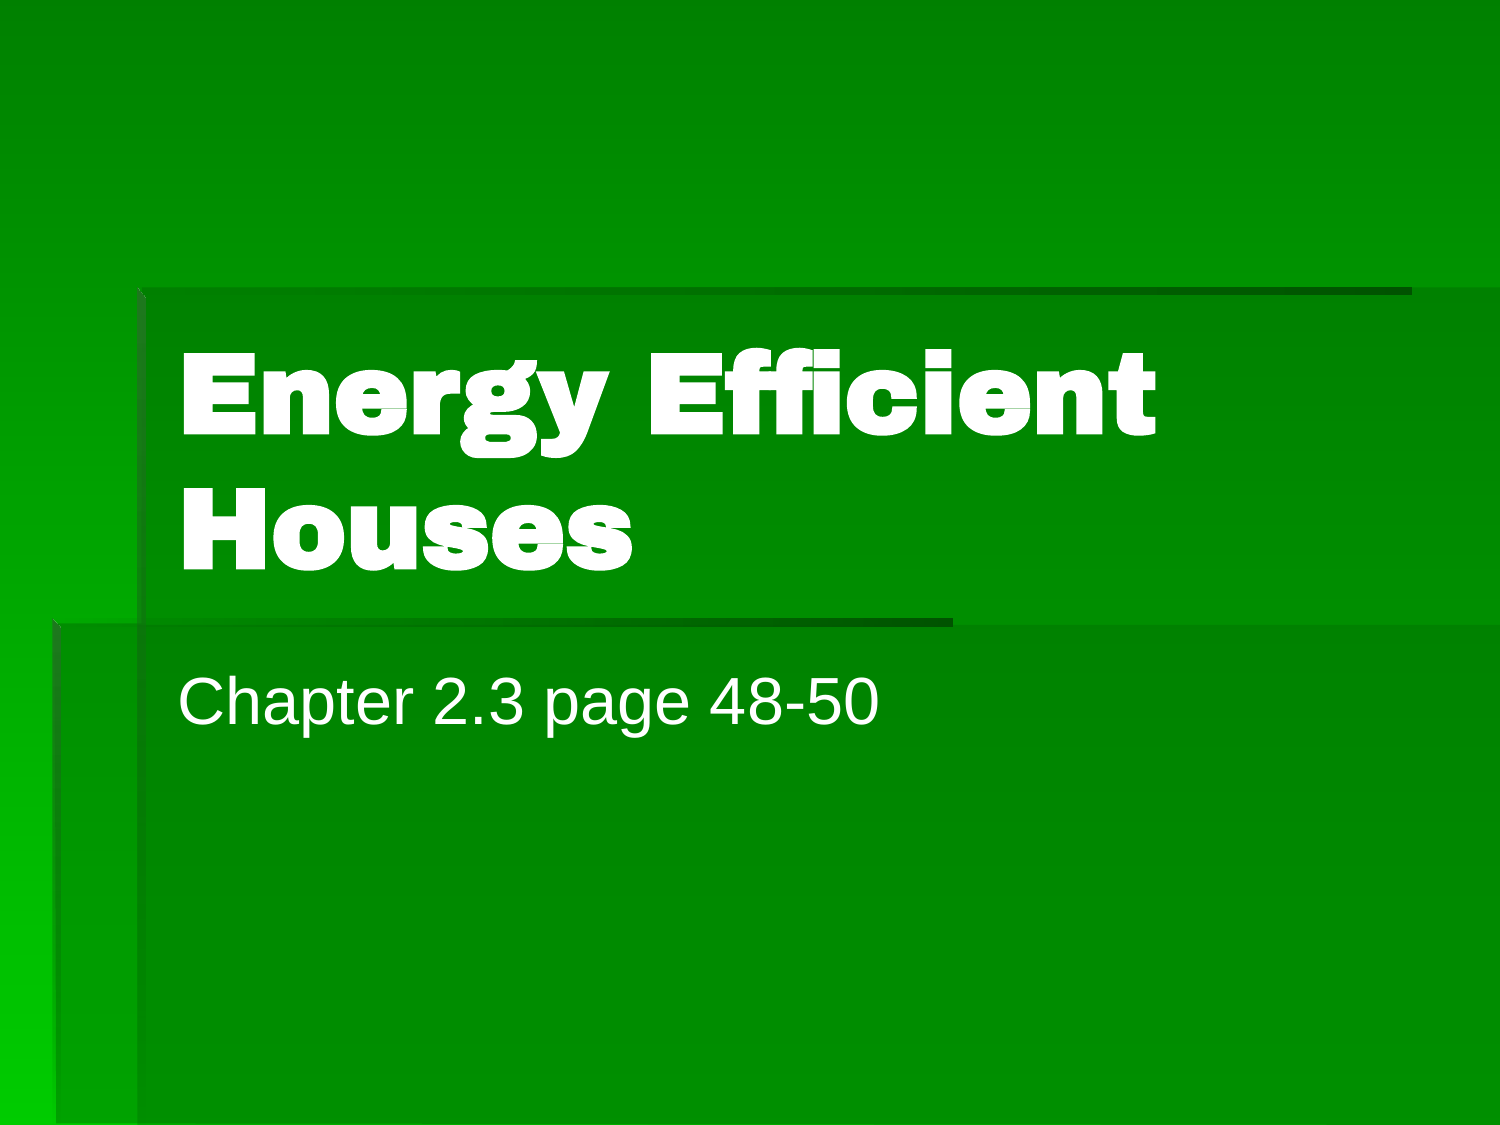

# Energy Efficient Houses
Chapter 2.3 page 48-50